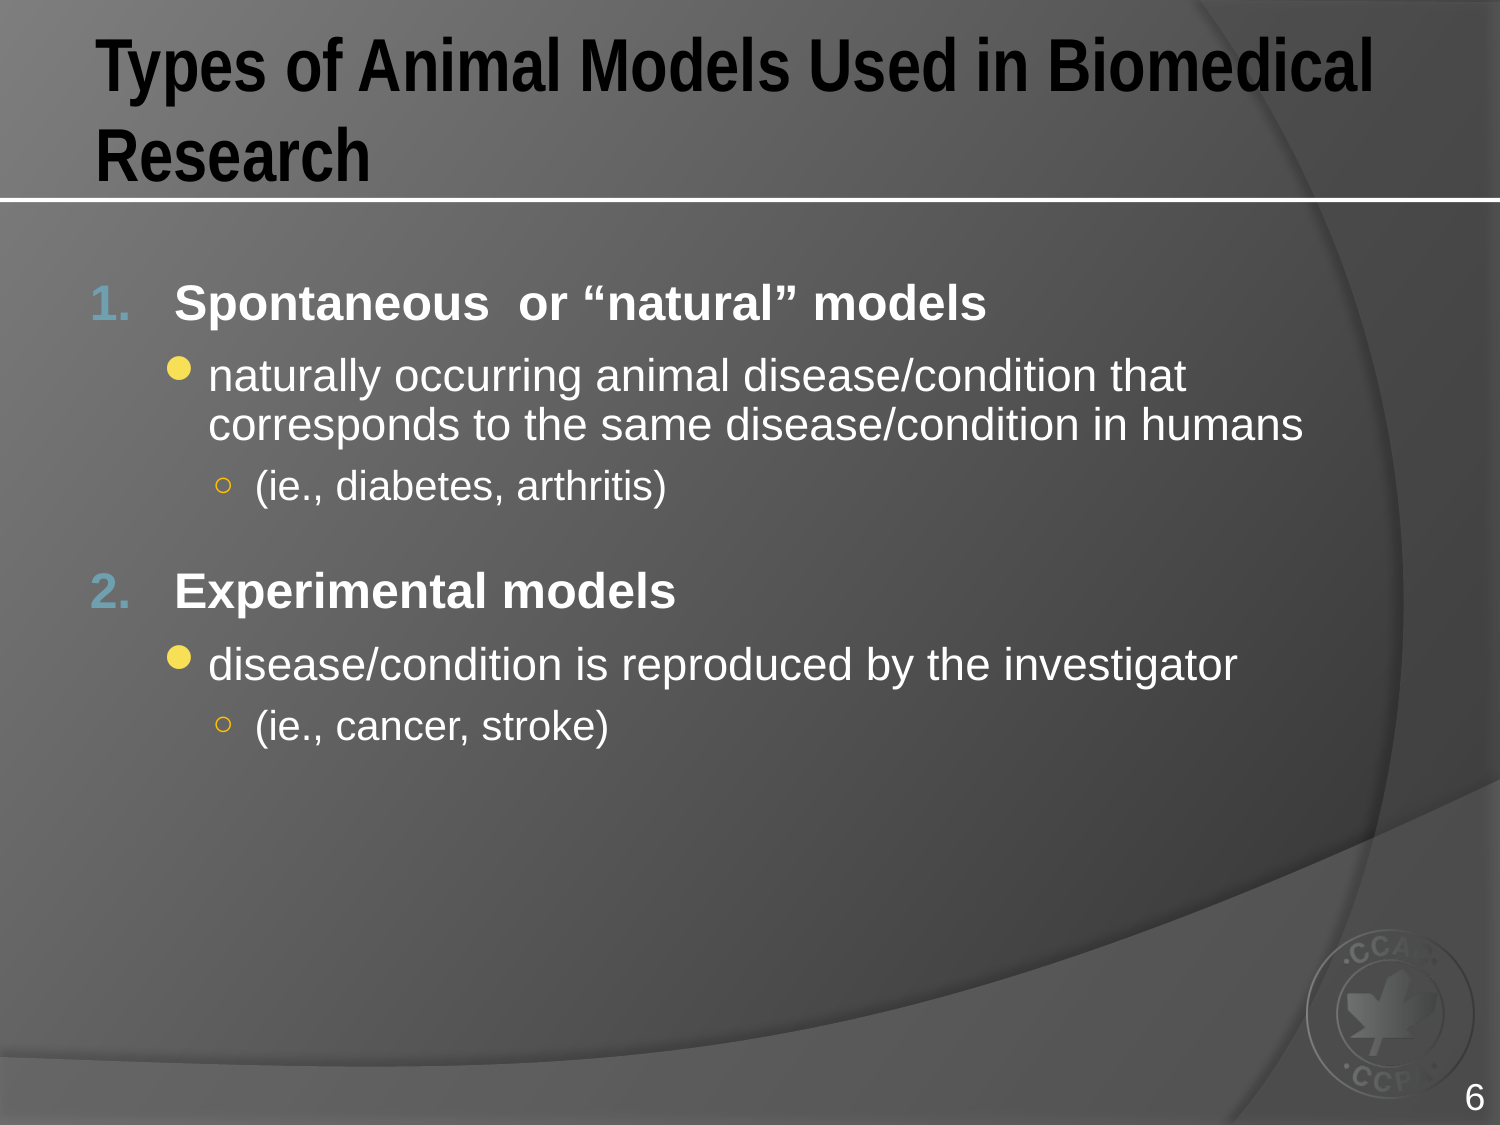

# Types of Animal Models Used in Biomedical Research
1.	Spontaneous  or “natural” models
naturally occurring animal disease/condition that corresponds to the same disease/condition in humans
(ie., diabetes, arthritis)
2.	Experimental models
disease/condition is reproduced by the investigator
(ie., cancer, stroke)
6